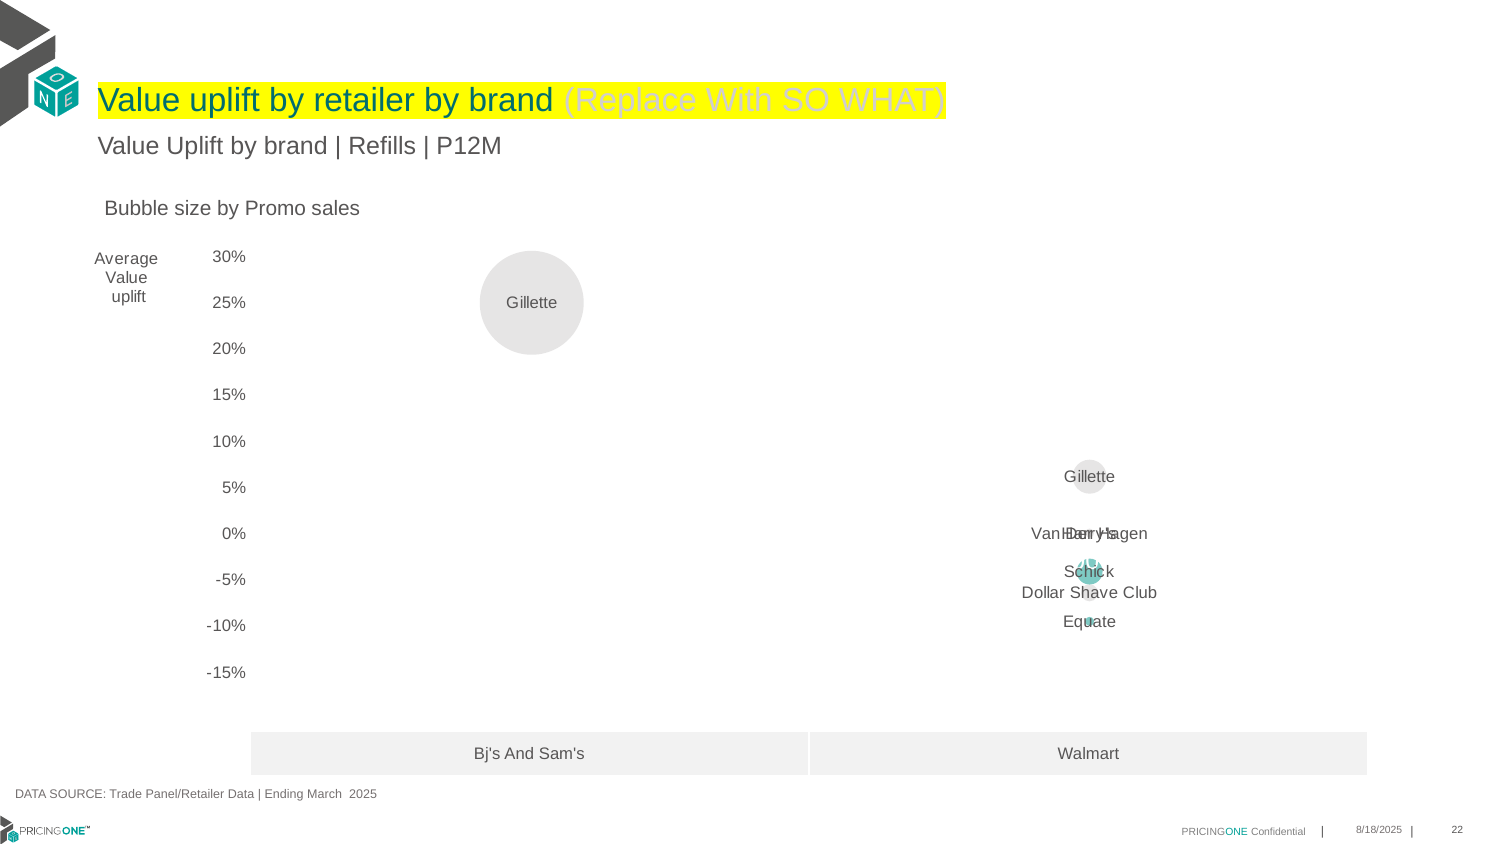

# Value uplift by retailer by brand (Replace With SO WHAT)
Value Uplift by brand | Refills | P12M

### Chart

| Category | Average Value Uplift |
|---|---|
Bubble size by Promo sales
| Bj's And Sam's | Walmart |
| --- | --- |
DATA SOURCE: Trade Panel/Retailer Data | Ending March  2025

8/18/2025
22